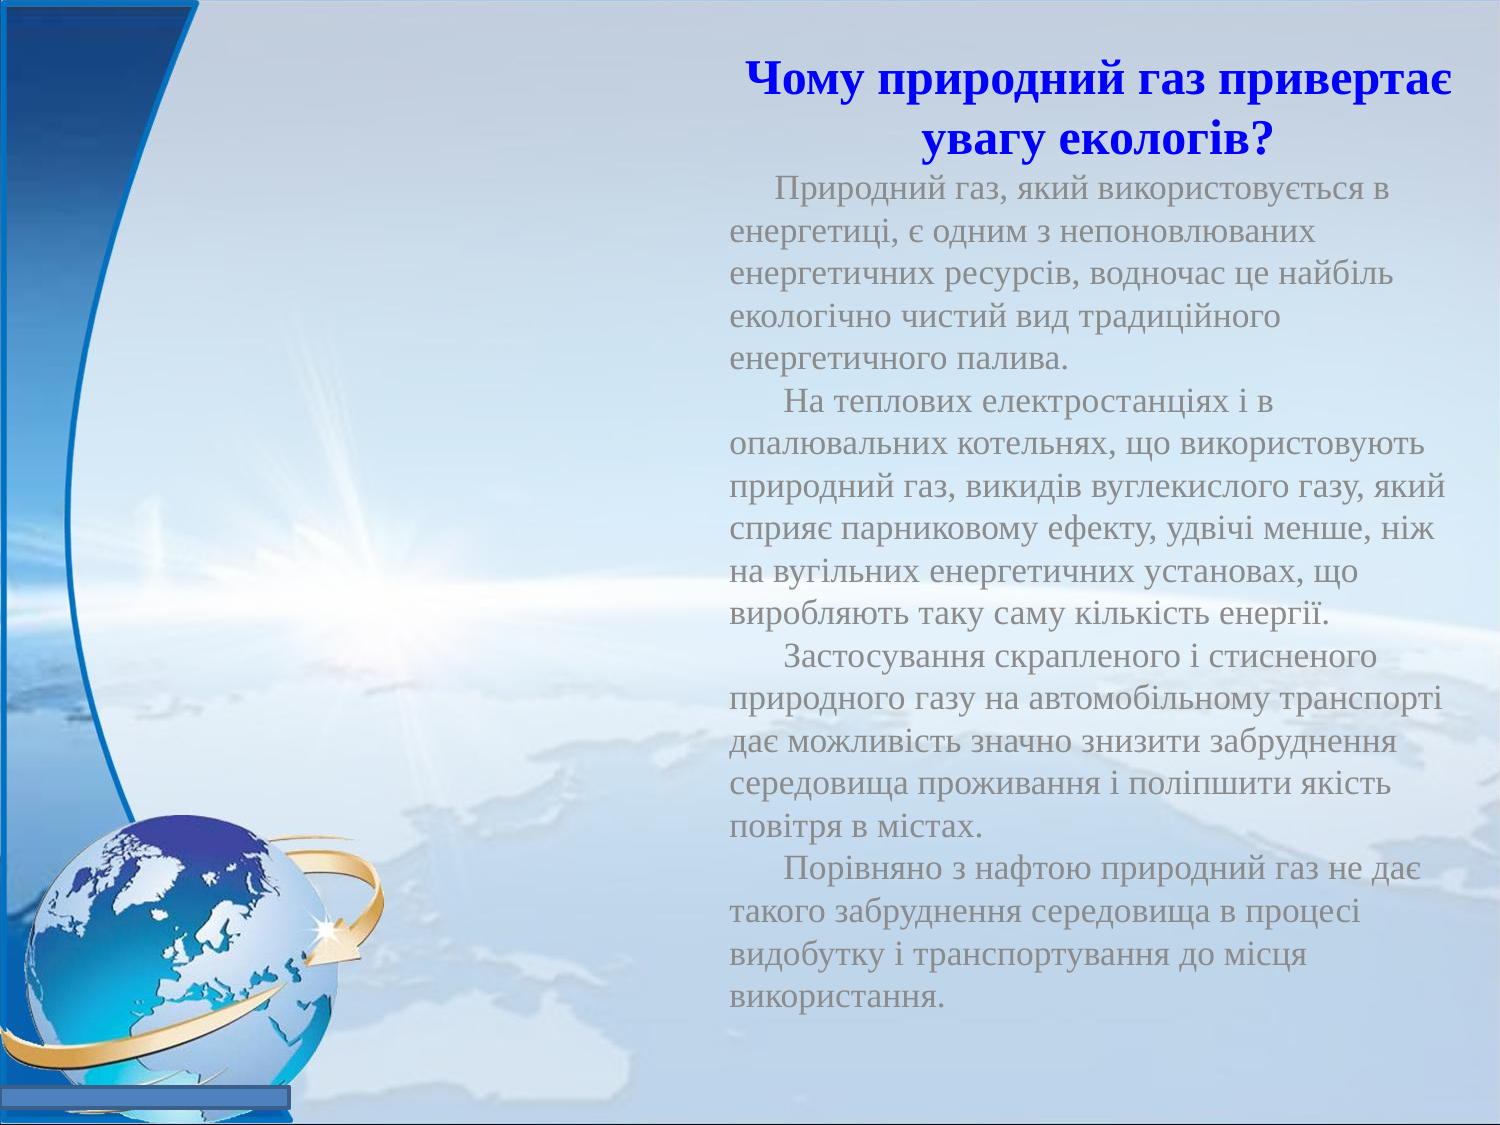

Чому природний газ привертає увагу екологів?
     Природний газ, який використовується в енергетиці, є одним з непоновлюваних енергетичних ресурсів, водночас це найбіль екологічно чистий вид традиційного енергетичного палива.
      На теплових електростанціях і в опалювальних котельнях, що використовують природний газ, викидів вуглекислого газу, який сприяє парниковому ефекту, удвічі менше, ніж на вугільних енергетичних установах, що виробляють таку саму кількість енергії.
      Застосування скрапленого і стисненого природного газу на автомобільному транспорті дає можливість значно знизити забруднення середовища проживання і поліпшити якість повітря в містах.
      Порівняно з нафтою природний газ не дає такого забруднення середовища в процесі видобутку і транспортування до місця використання.